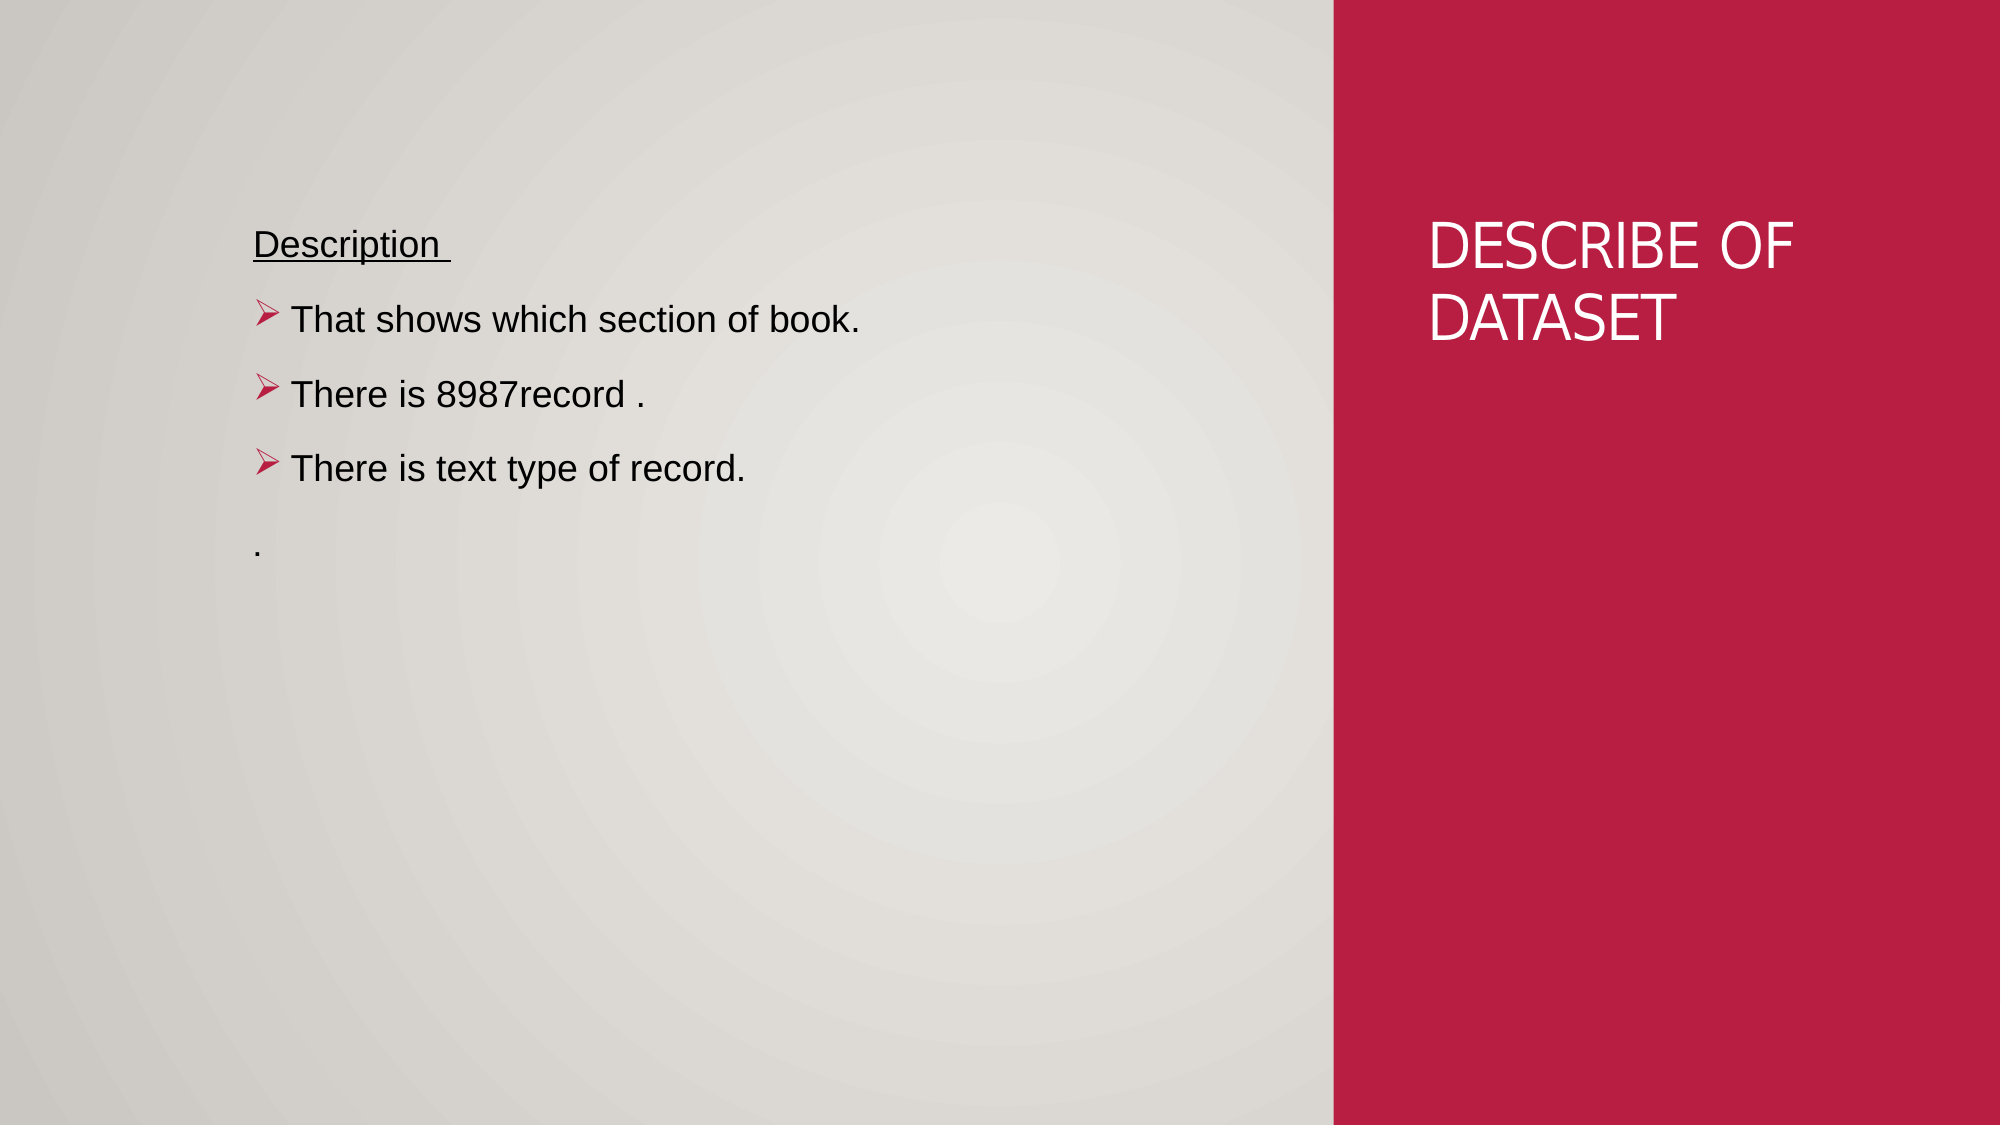

# Describe of Dataset
Description
That shows which section of book.
There is 8987record .
There is text type of record.
.